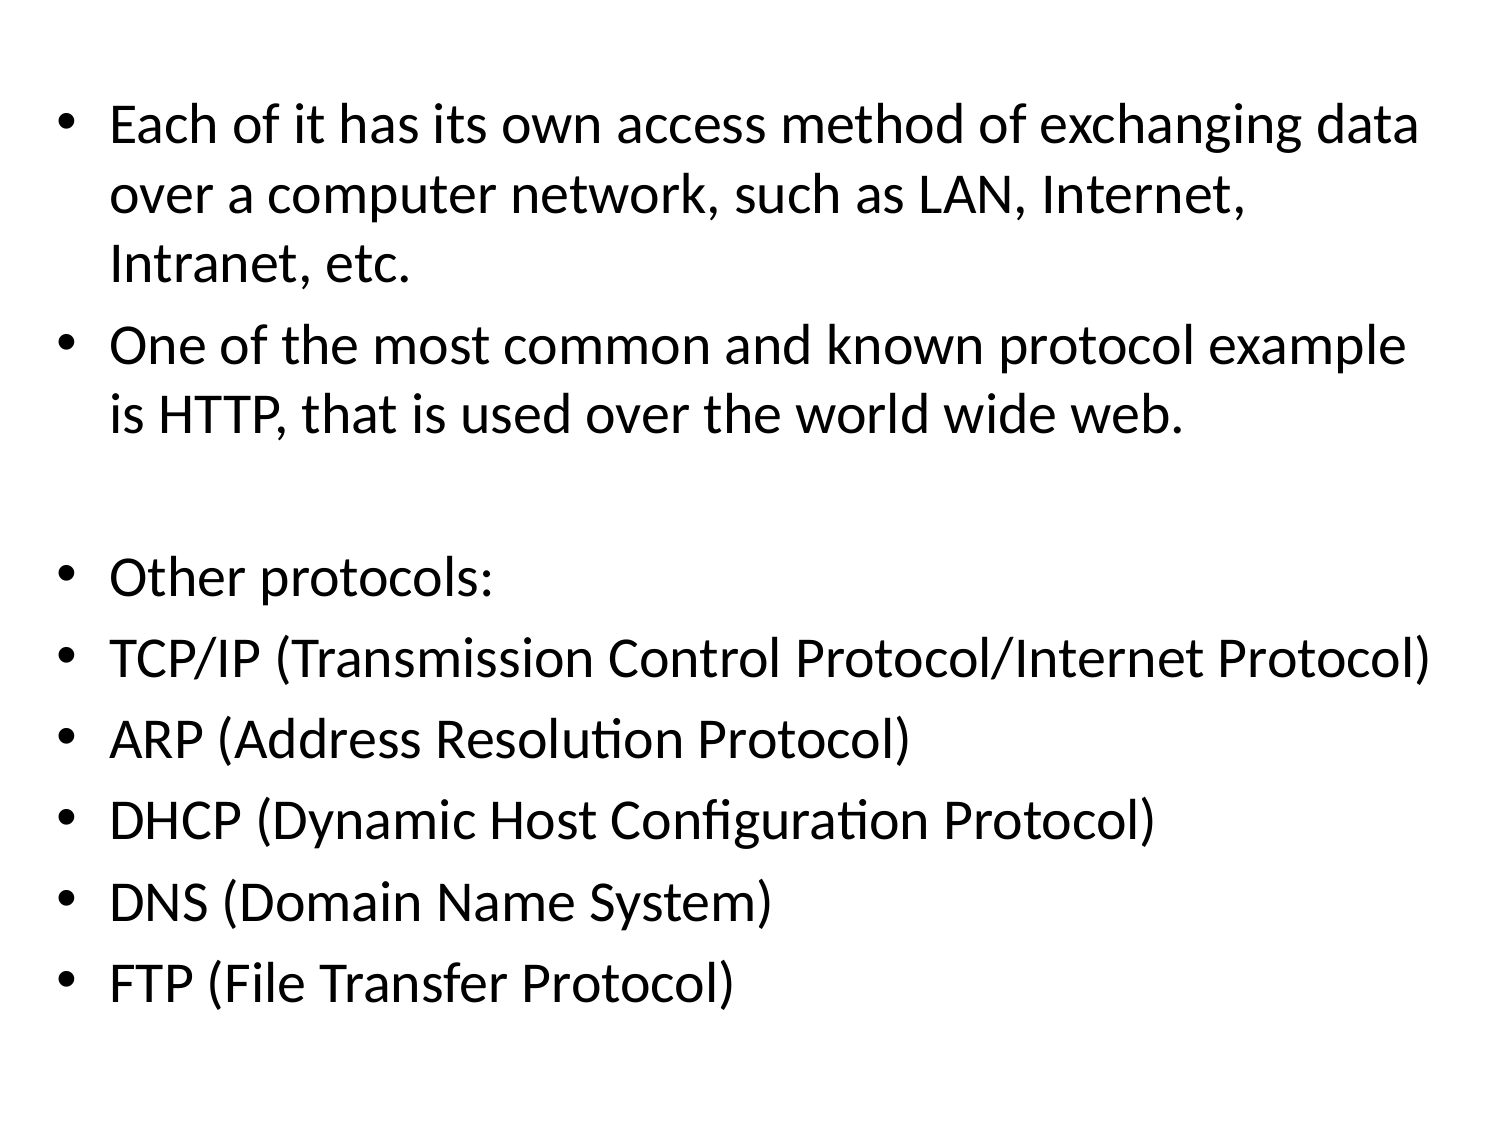

Each of it has its own access method of exchanging data over a computer network, such as LAN, Internet, Intranet, etc.
One of the most common and known protocol example is HTTP, that is used over the world wide web.

Other protocols:
TCP/IP (Transmission Control Protocol/Internet Protocol)
ARP (Address Resolution Protocol)
DHCP (Dynamic Host Configuration Protocol)
DNS (Domain Name System)
FTP (File Transfer Protocol)